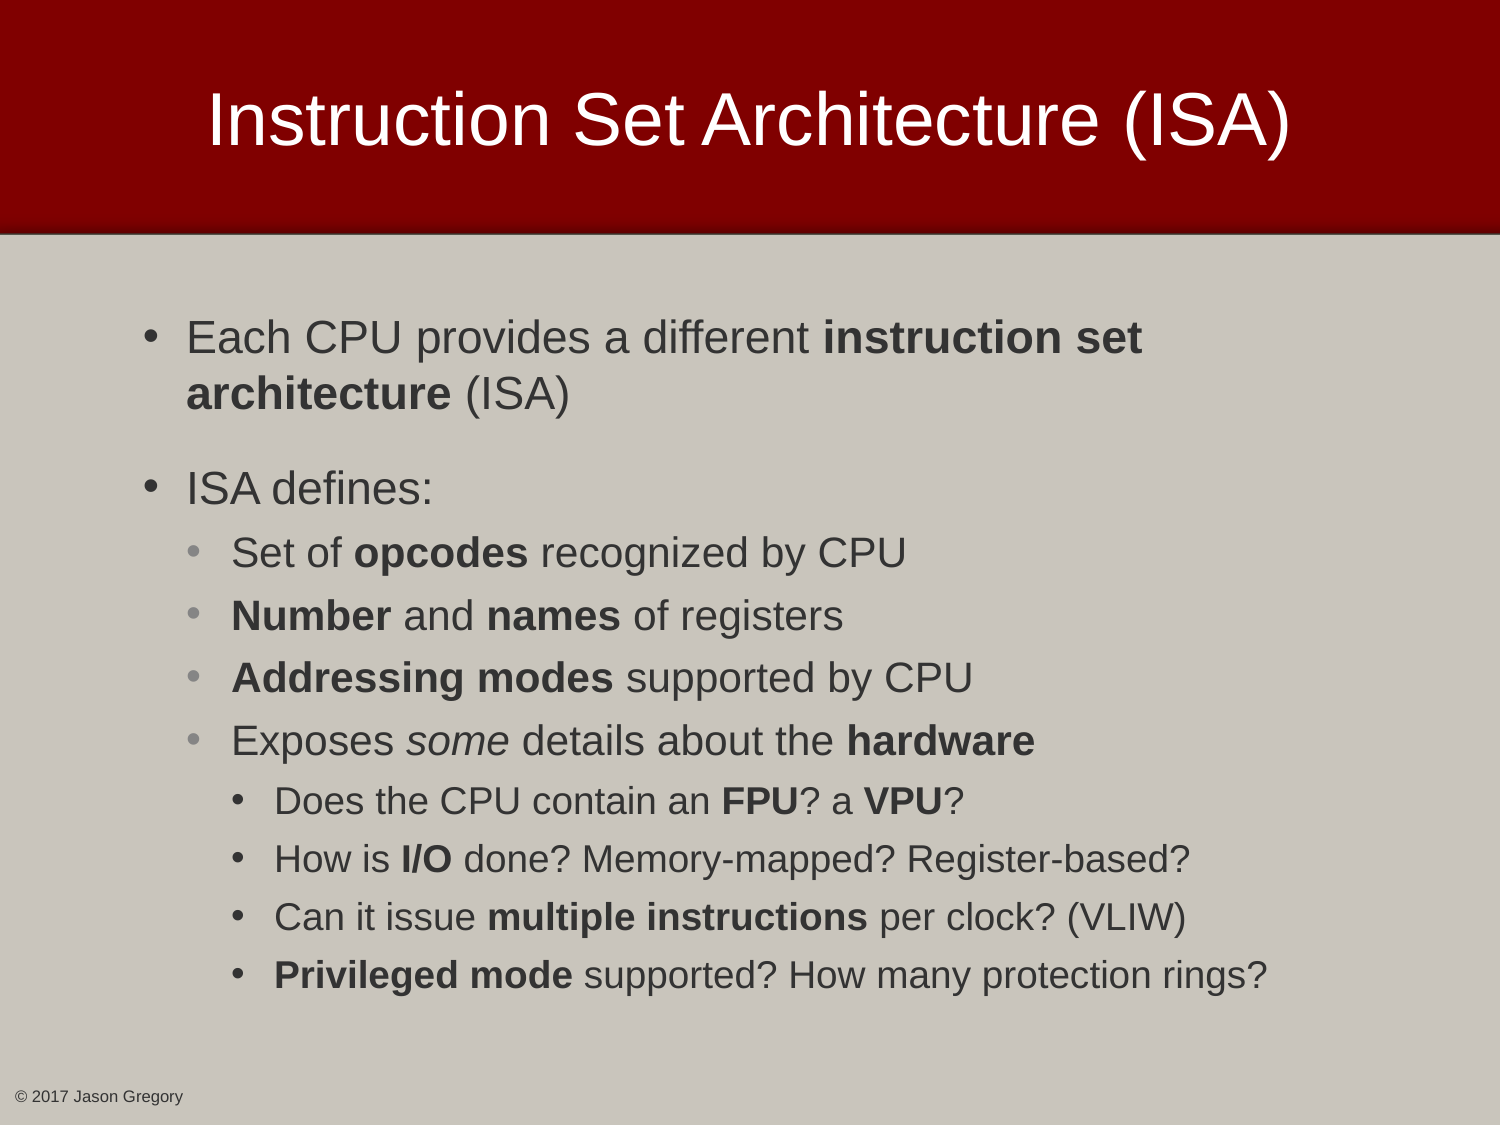

# Instruction Set Architecture (ISA)
Each CPU provides a different instruction set architecture (ISA)
ISA defines:
Set of opcodes recognized by CPU
Number and names of registers
Addressing modes supported by CPU
Exposes some details about the hardware
Does the CPU contain an FPU? a VPU?
How is I/O done? Memory-mapped? Register-based?
Can it issue multiple instructions per clock? (VLIW)
Privileged mode supported? How many protection rings?
© 2017 Jason Gregory